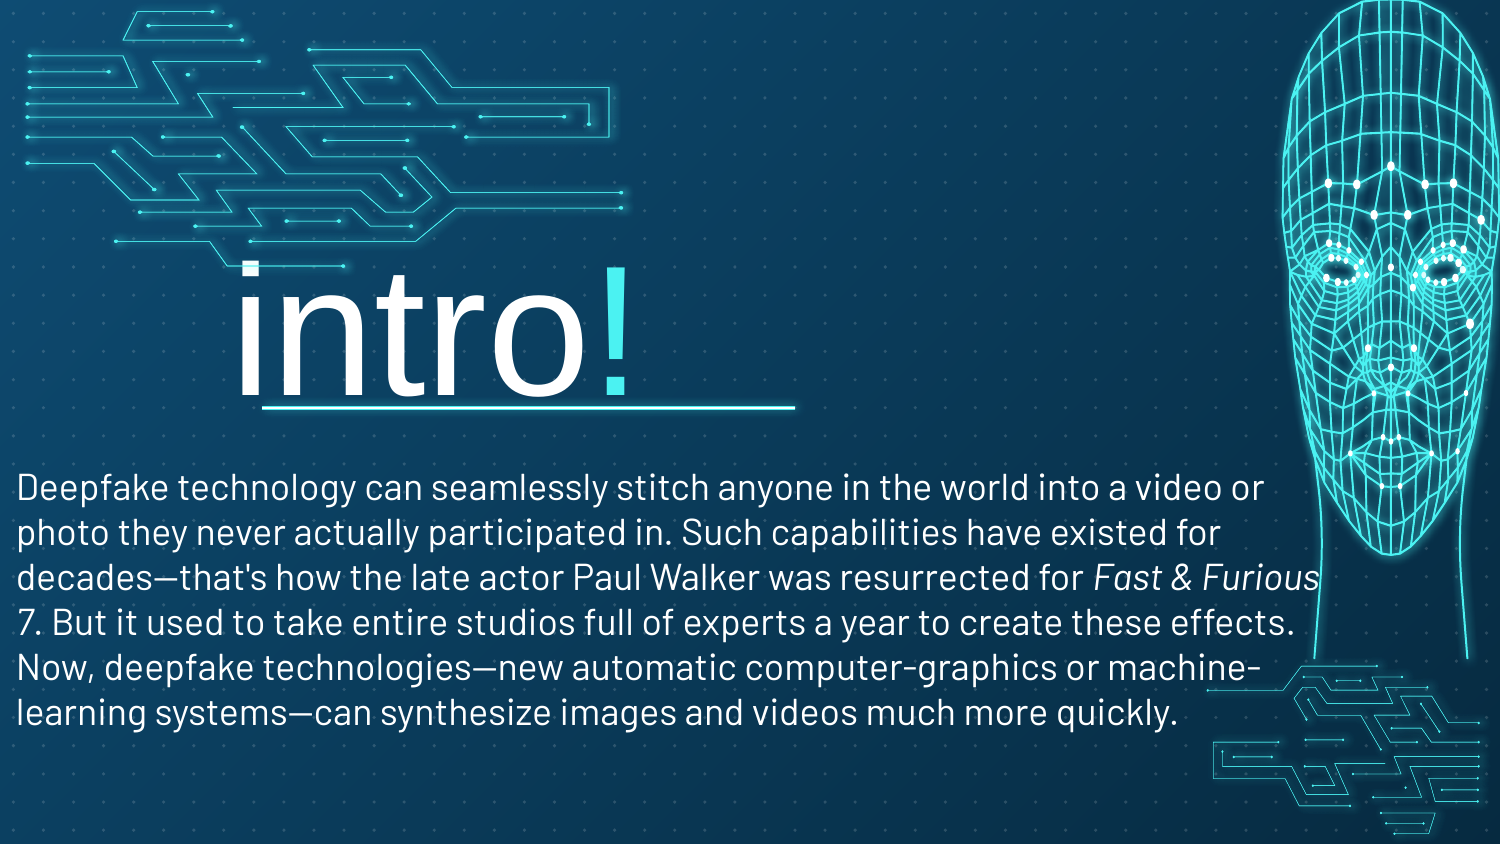

# intro!
Deepfake technology can seamlessly stitch anyone in the world into a video or photo they never actually participated in. Such capabilities have existed for decades—that's how the late actor Paul Walker was resurrected for Fast & Furious 7. But it used to take entire studios full of experts a year to create these effects. Now, deepfake technologies—new automatic computer-graphics or machine-learning systems—can synthesize images and videos much more quickly.